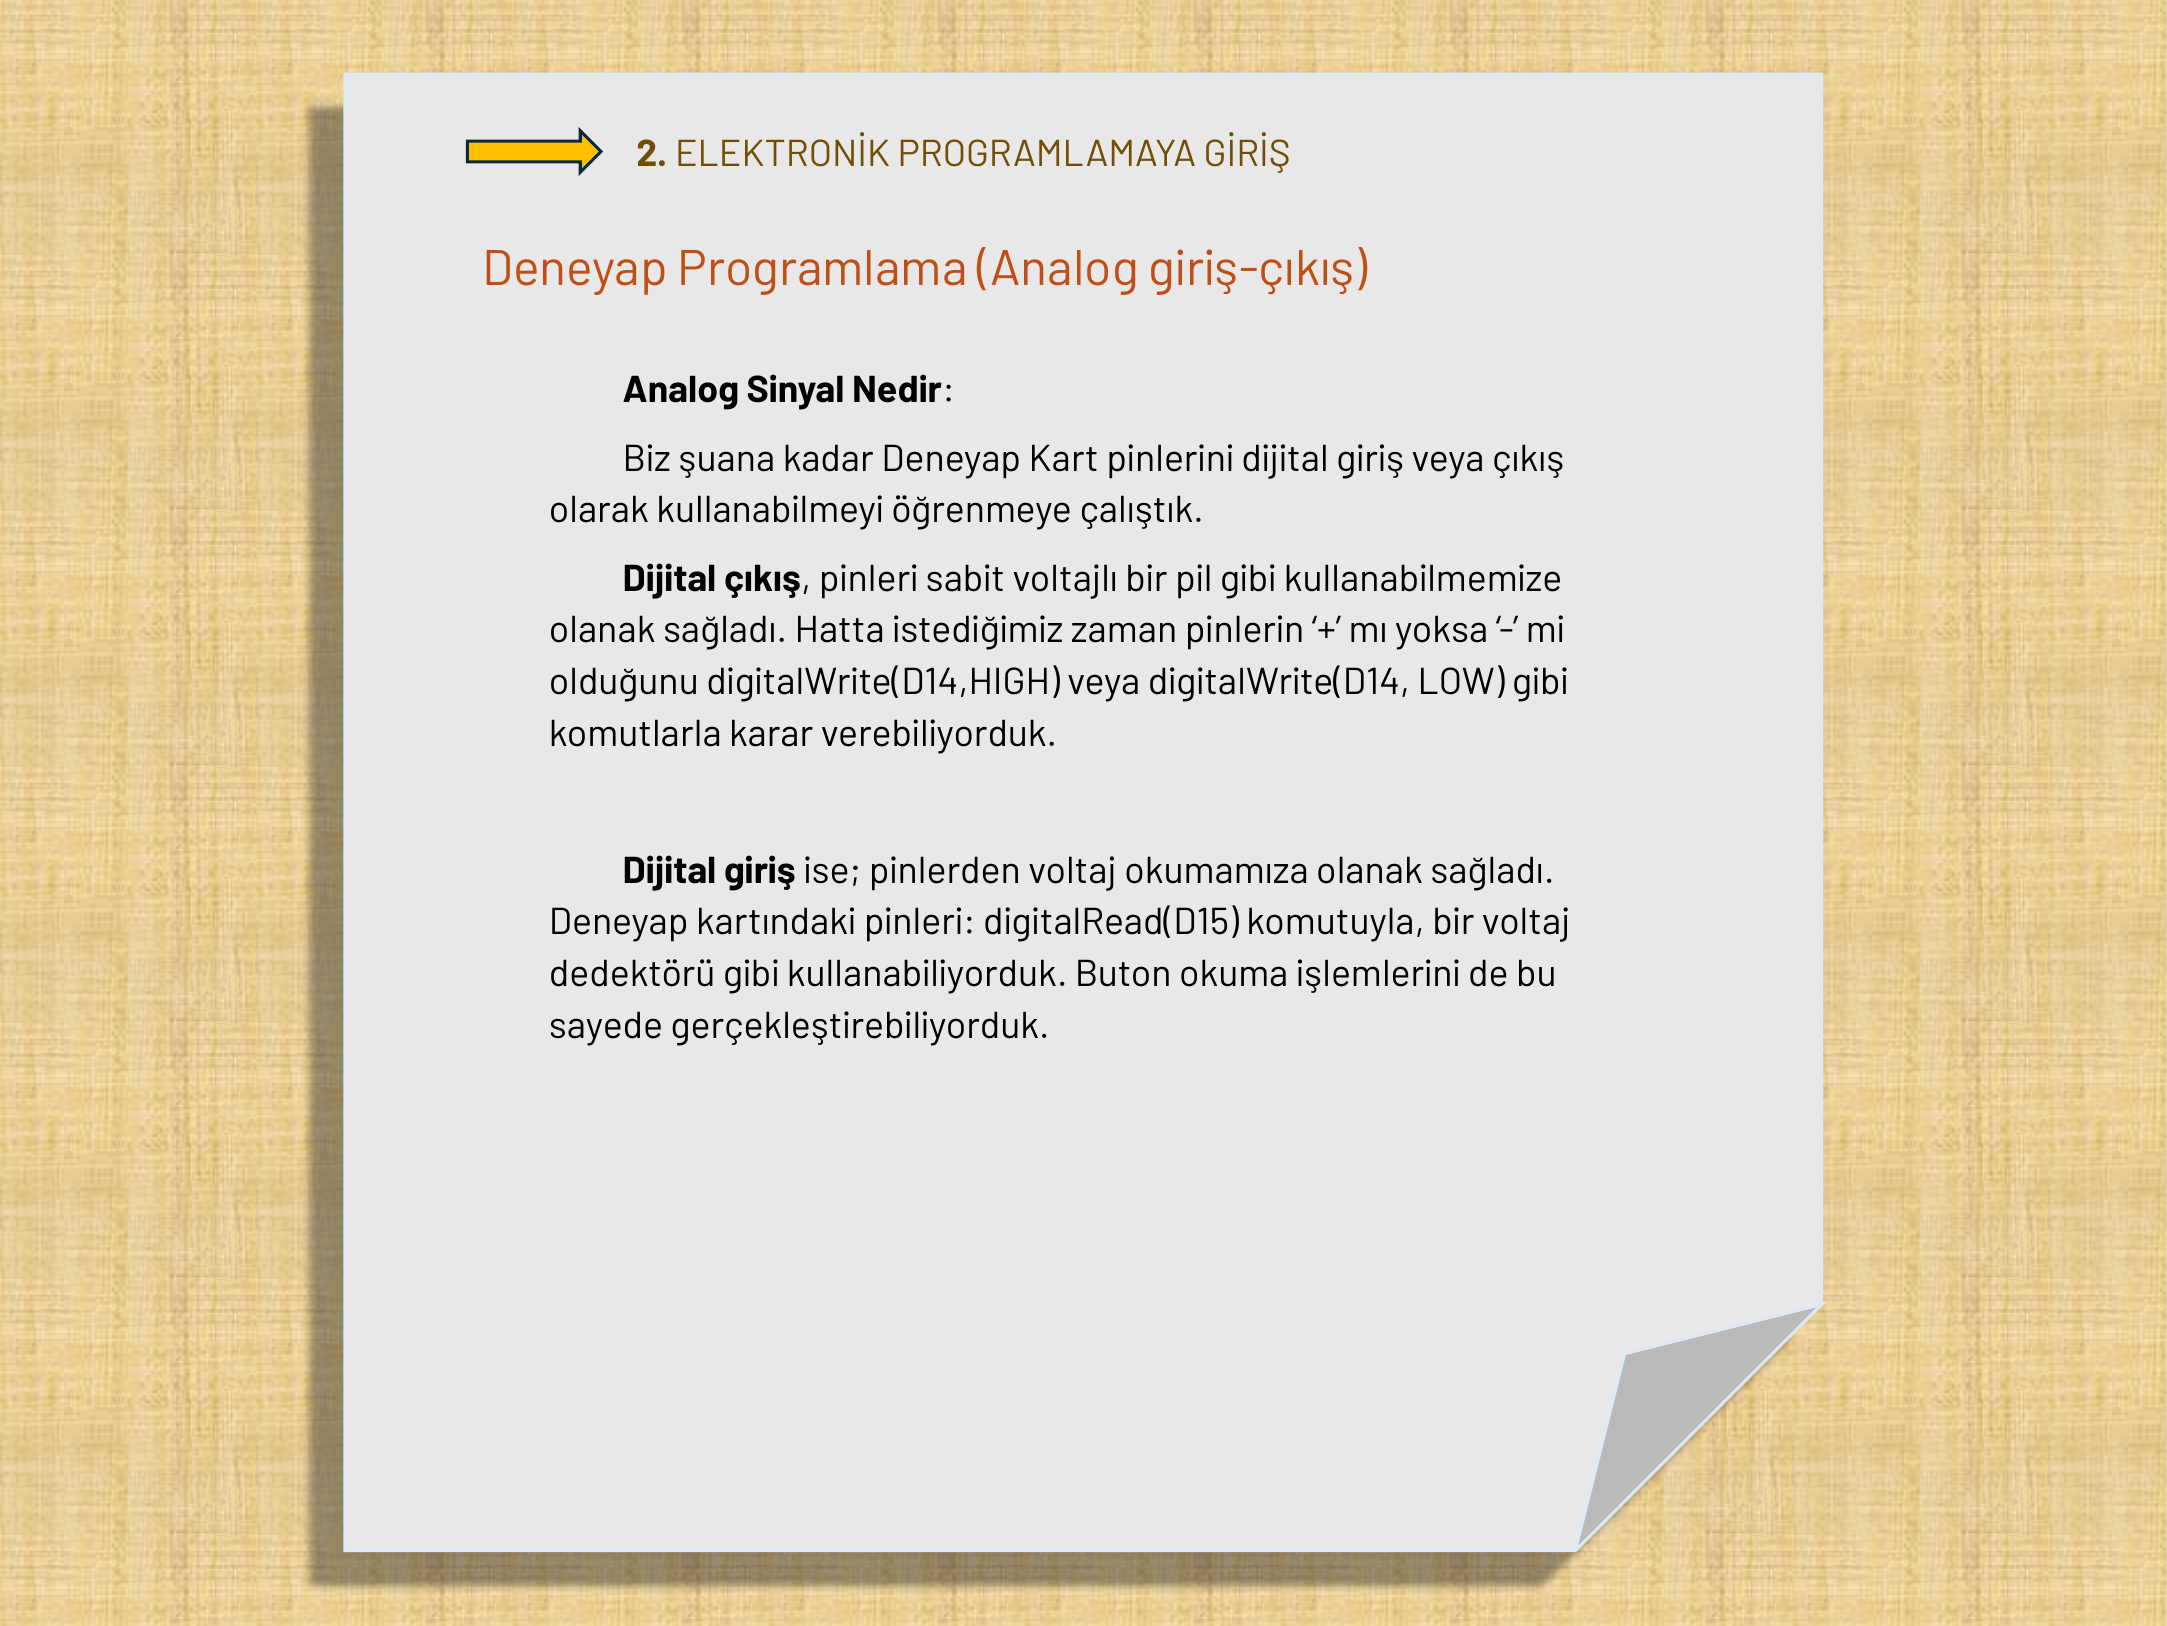

2. ELEKTRONİK PROGRAMLAMAYA GİRİŞ

Deneyap Programlama (Analog giriş-çıkış)
Analog Sinyal Nedir:
Biz şuana kadar Deneyap Kart pinlerini dijital giriş veya çıkış olarak kullanabilmeyi öğrenmeye çalıştık.
Dijital çıkış, pinleri sabit voltajlı bir pil gibi kullanabilmemize olanak sağladı. Hatta istediğimiz zaman pinlerin ‘+’ mı yoksa ‘-’ mi olduğunu digitalWrite(D14,HIGH) veya digitalWrite(D14, LOW) gibi komutlarla karar verebiliyorduk.

Dijital giriş ise; pinlerden voltaj okumamıza olanak sağladı. Deneyap kartındaki pinleri: digitalRead(D15) komutuyla, bir voltaj dedektörü gibi kullanabiliyorduk. Buton okuma işlemlerini de bu sayede gerçekleştirebiliyorduk.